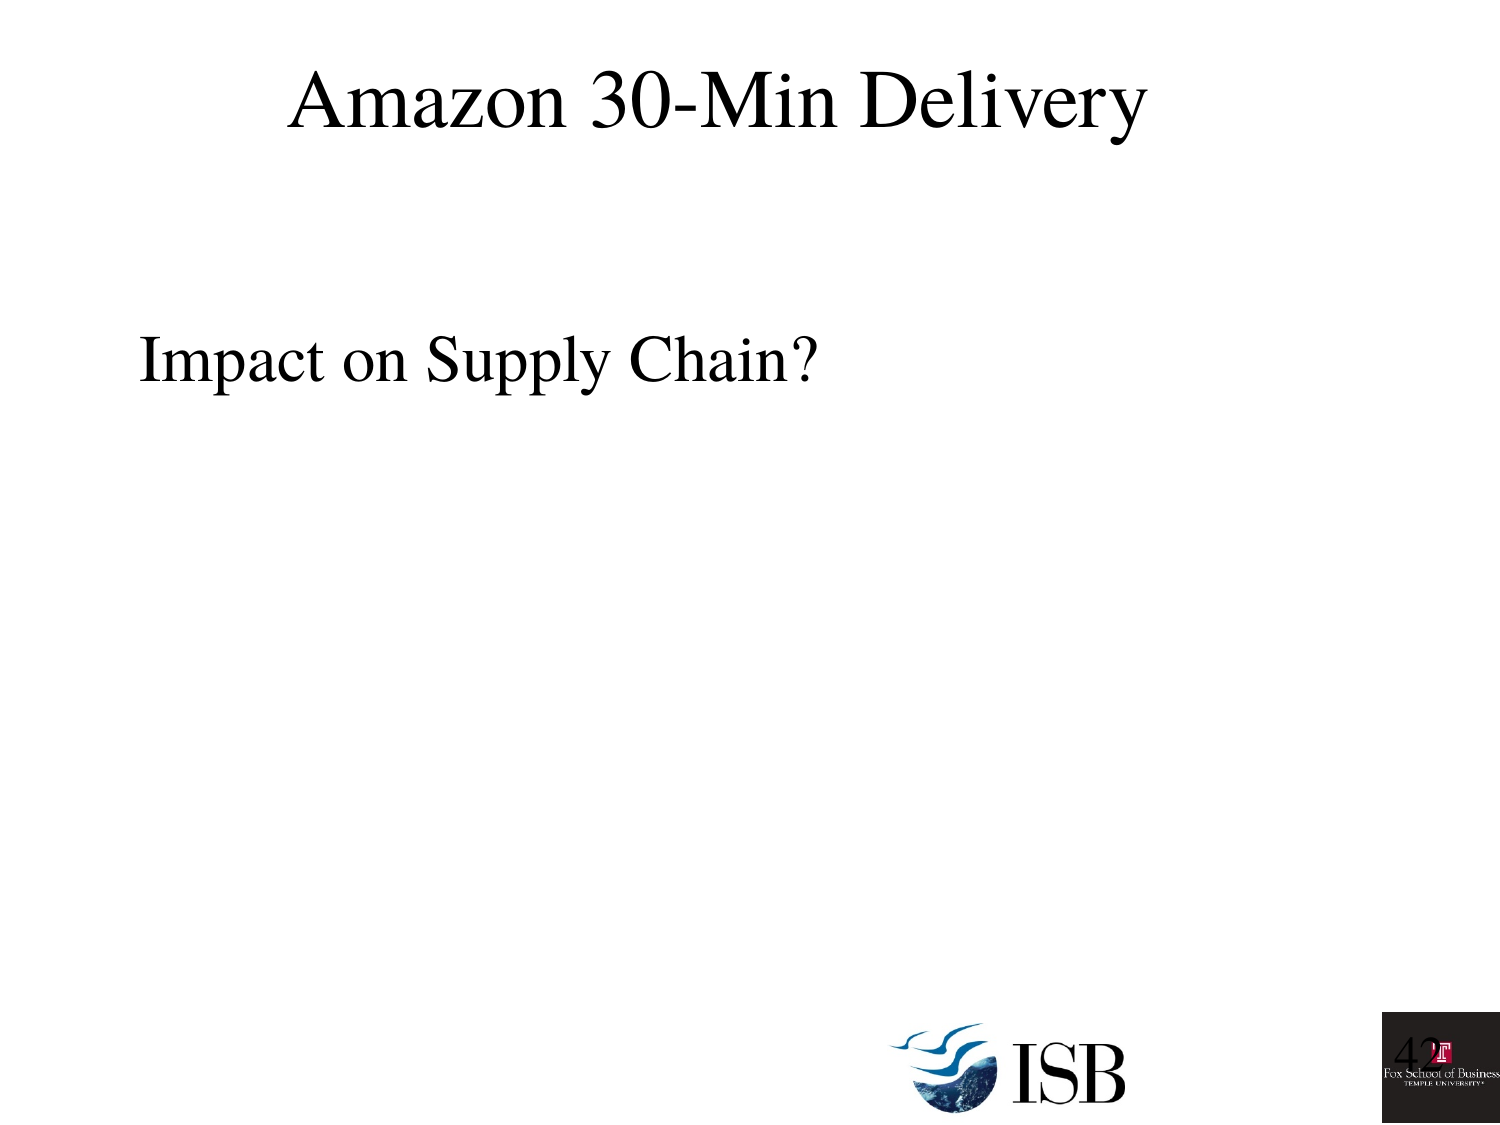

Amazon 30-Min Delivery
Impact on Supply Chain?
42